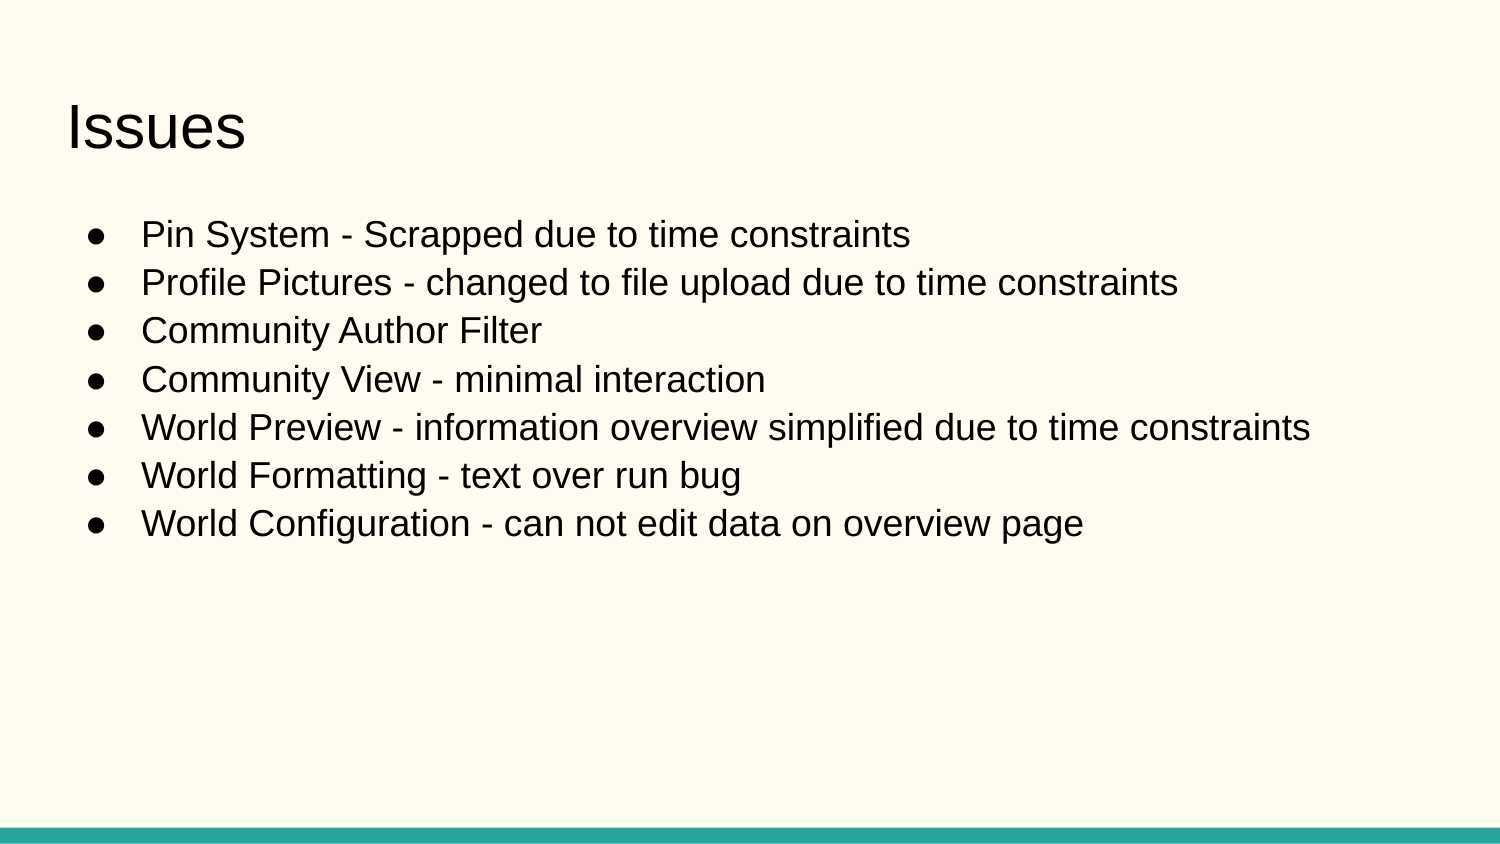

# Issues
Pin System - Scrapped due to time constraints
Profile Pictures - changed to file upload due to time constraints
Community Author Filter
Community View - minimal interaction
World Preview - information overview simplified due to time constraints
World Formatting - text over run bug
World Configuration - can not edit data on overview page